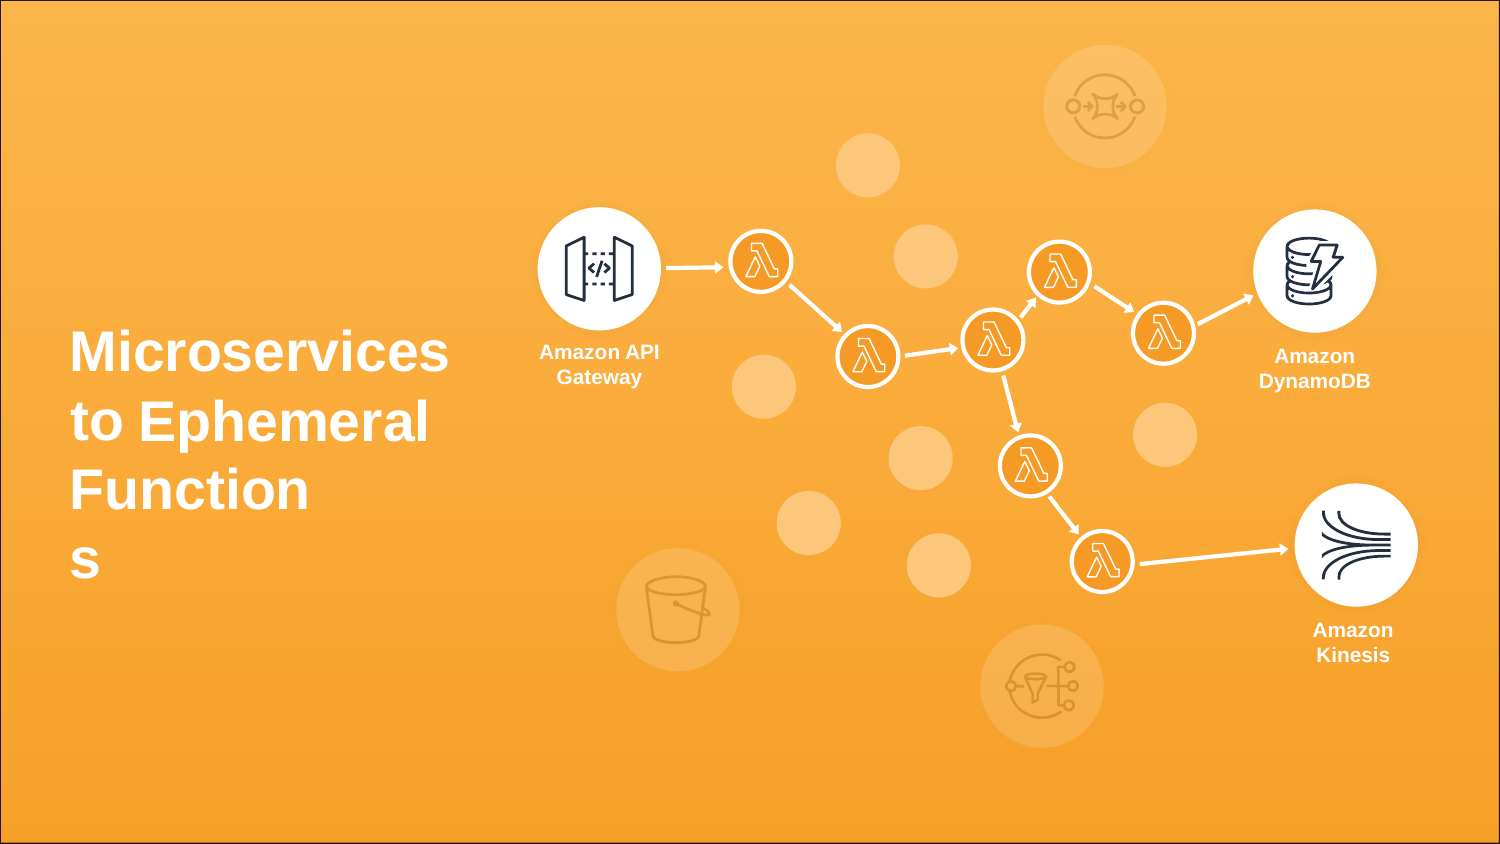

Microservices

Amazon API Gateway
Amazon
DynamoDB

to
Ephemeral

Functions

Amazon Kinesis